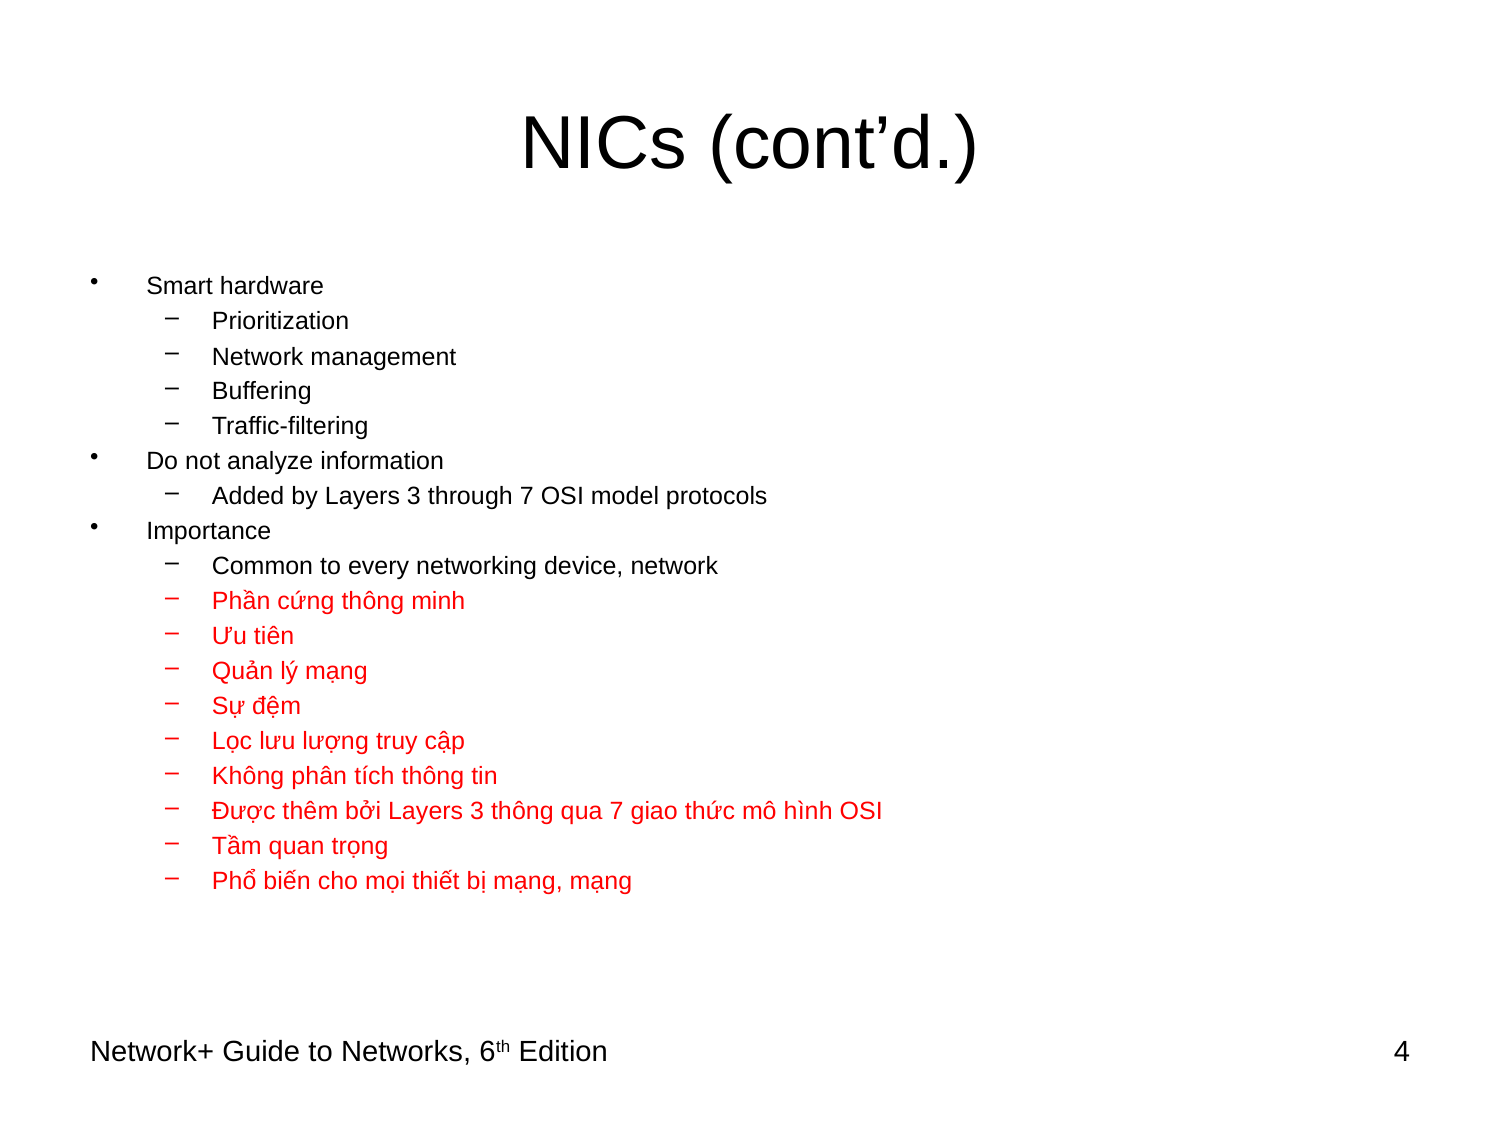

# NICs (cont’d.)
Smart hardware
Prioritization
Network management
Buffering
Traffic-filtering
Do not analyze information
Added by Layers 3 through 7 OSI model protocols
Importance
Common to every networking device, network
Phần cứng thông minh
Ưu tiên
Quản lý mạng
Sự đệm
Lọc lưu lượng truy cập
Không phân tích thông tin
Được thêm bởi Layers 3 thông qua 7 giao thức mô hình OSI
Tầm quan trọng
Phổ biến cho mọi thiết bị mạng, mạng

Network+ Guide to Networks, 6th Edition
4